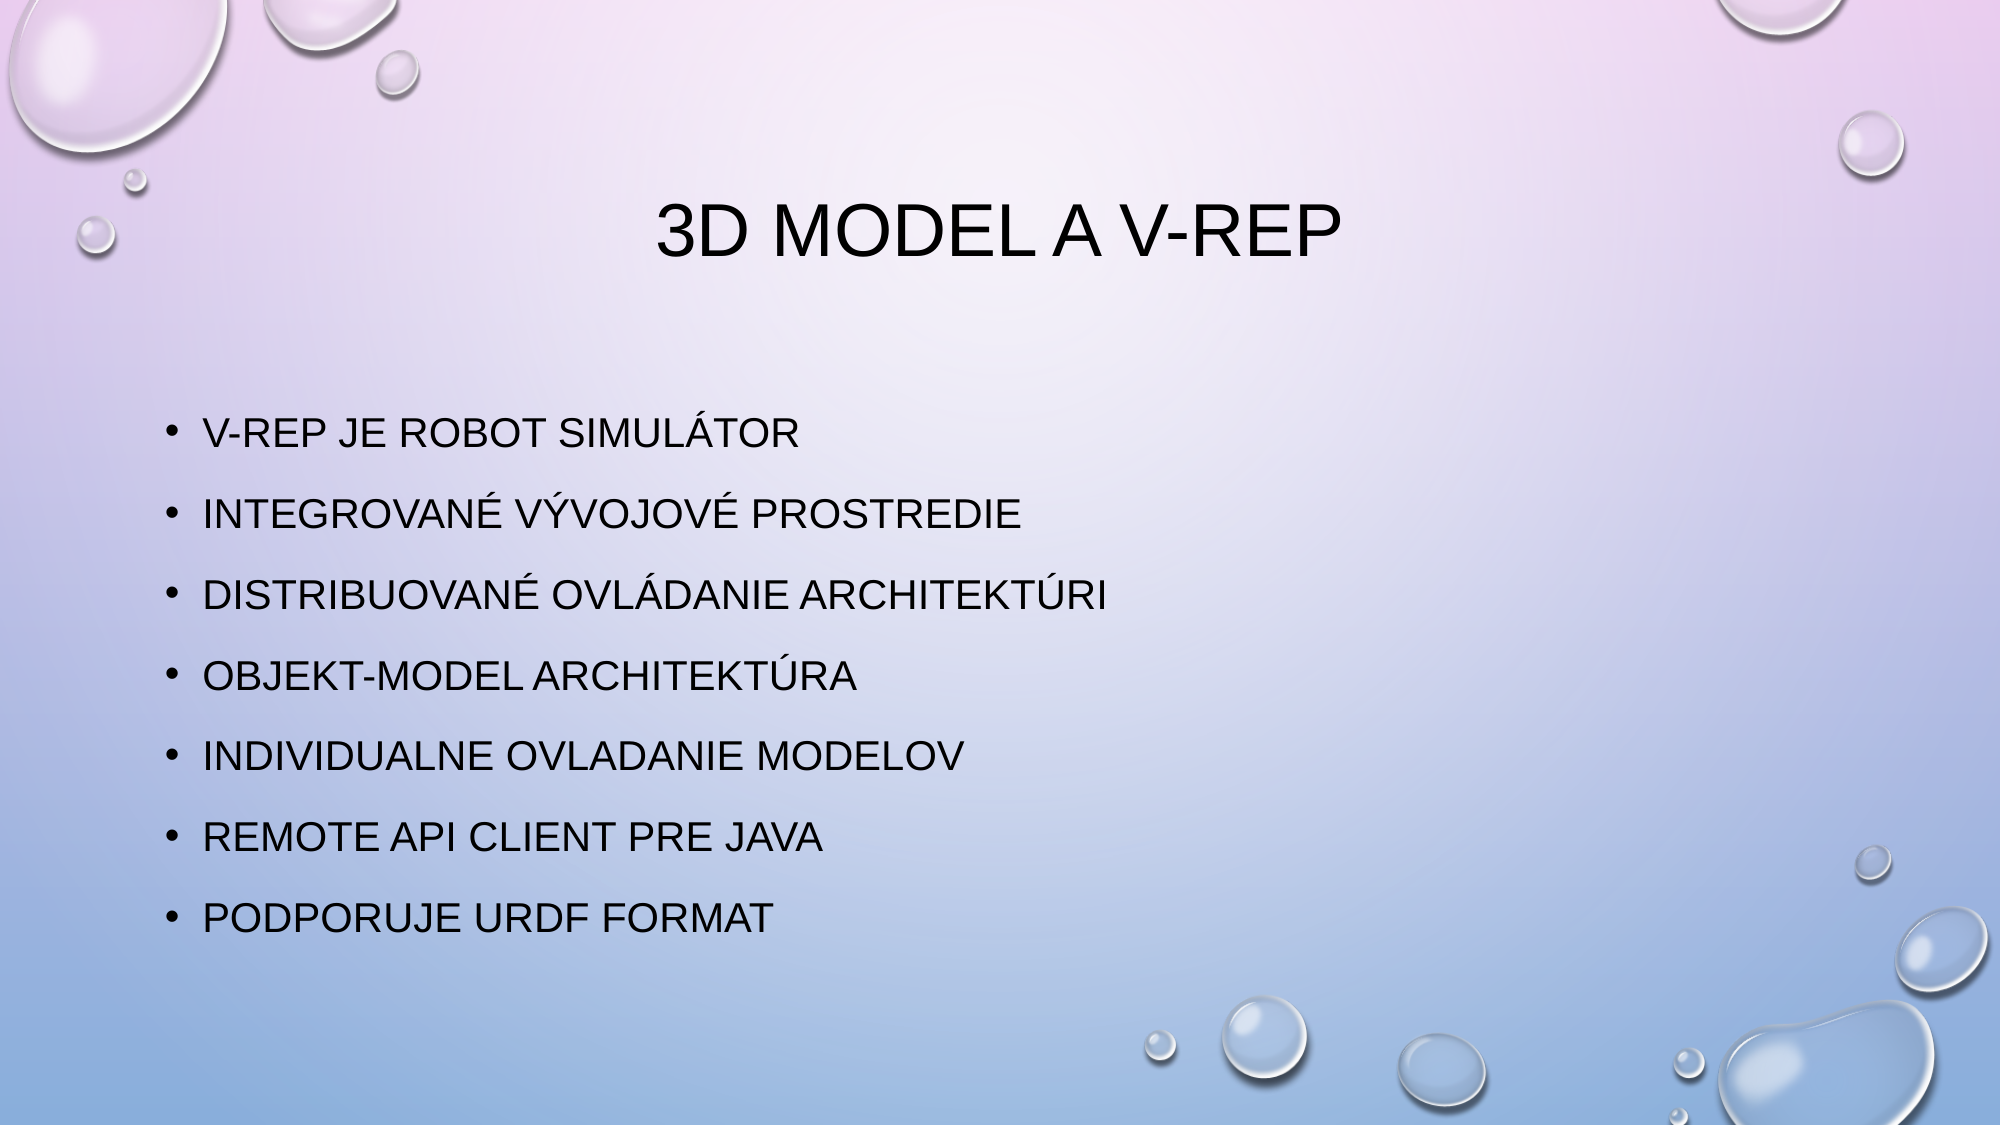

# 3D model a v-rep
V-REP je robot simulátor
Integrované vývojové prostredie
Distribuované ovládanie architektúri
Objekt-model architektúra
Individualne ovladanie modelov
Remote api client pre java
Podporuje urdf format